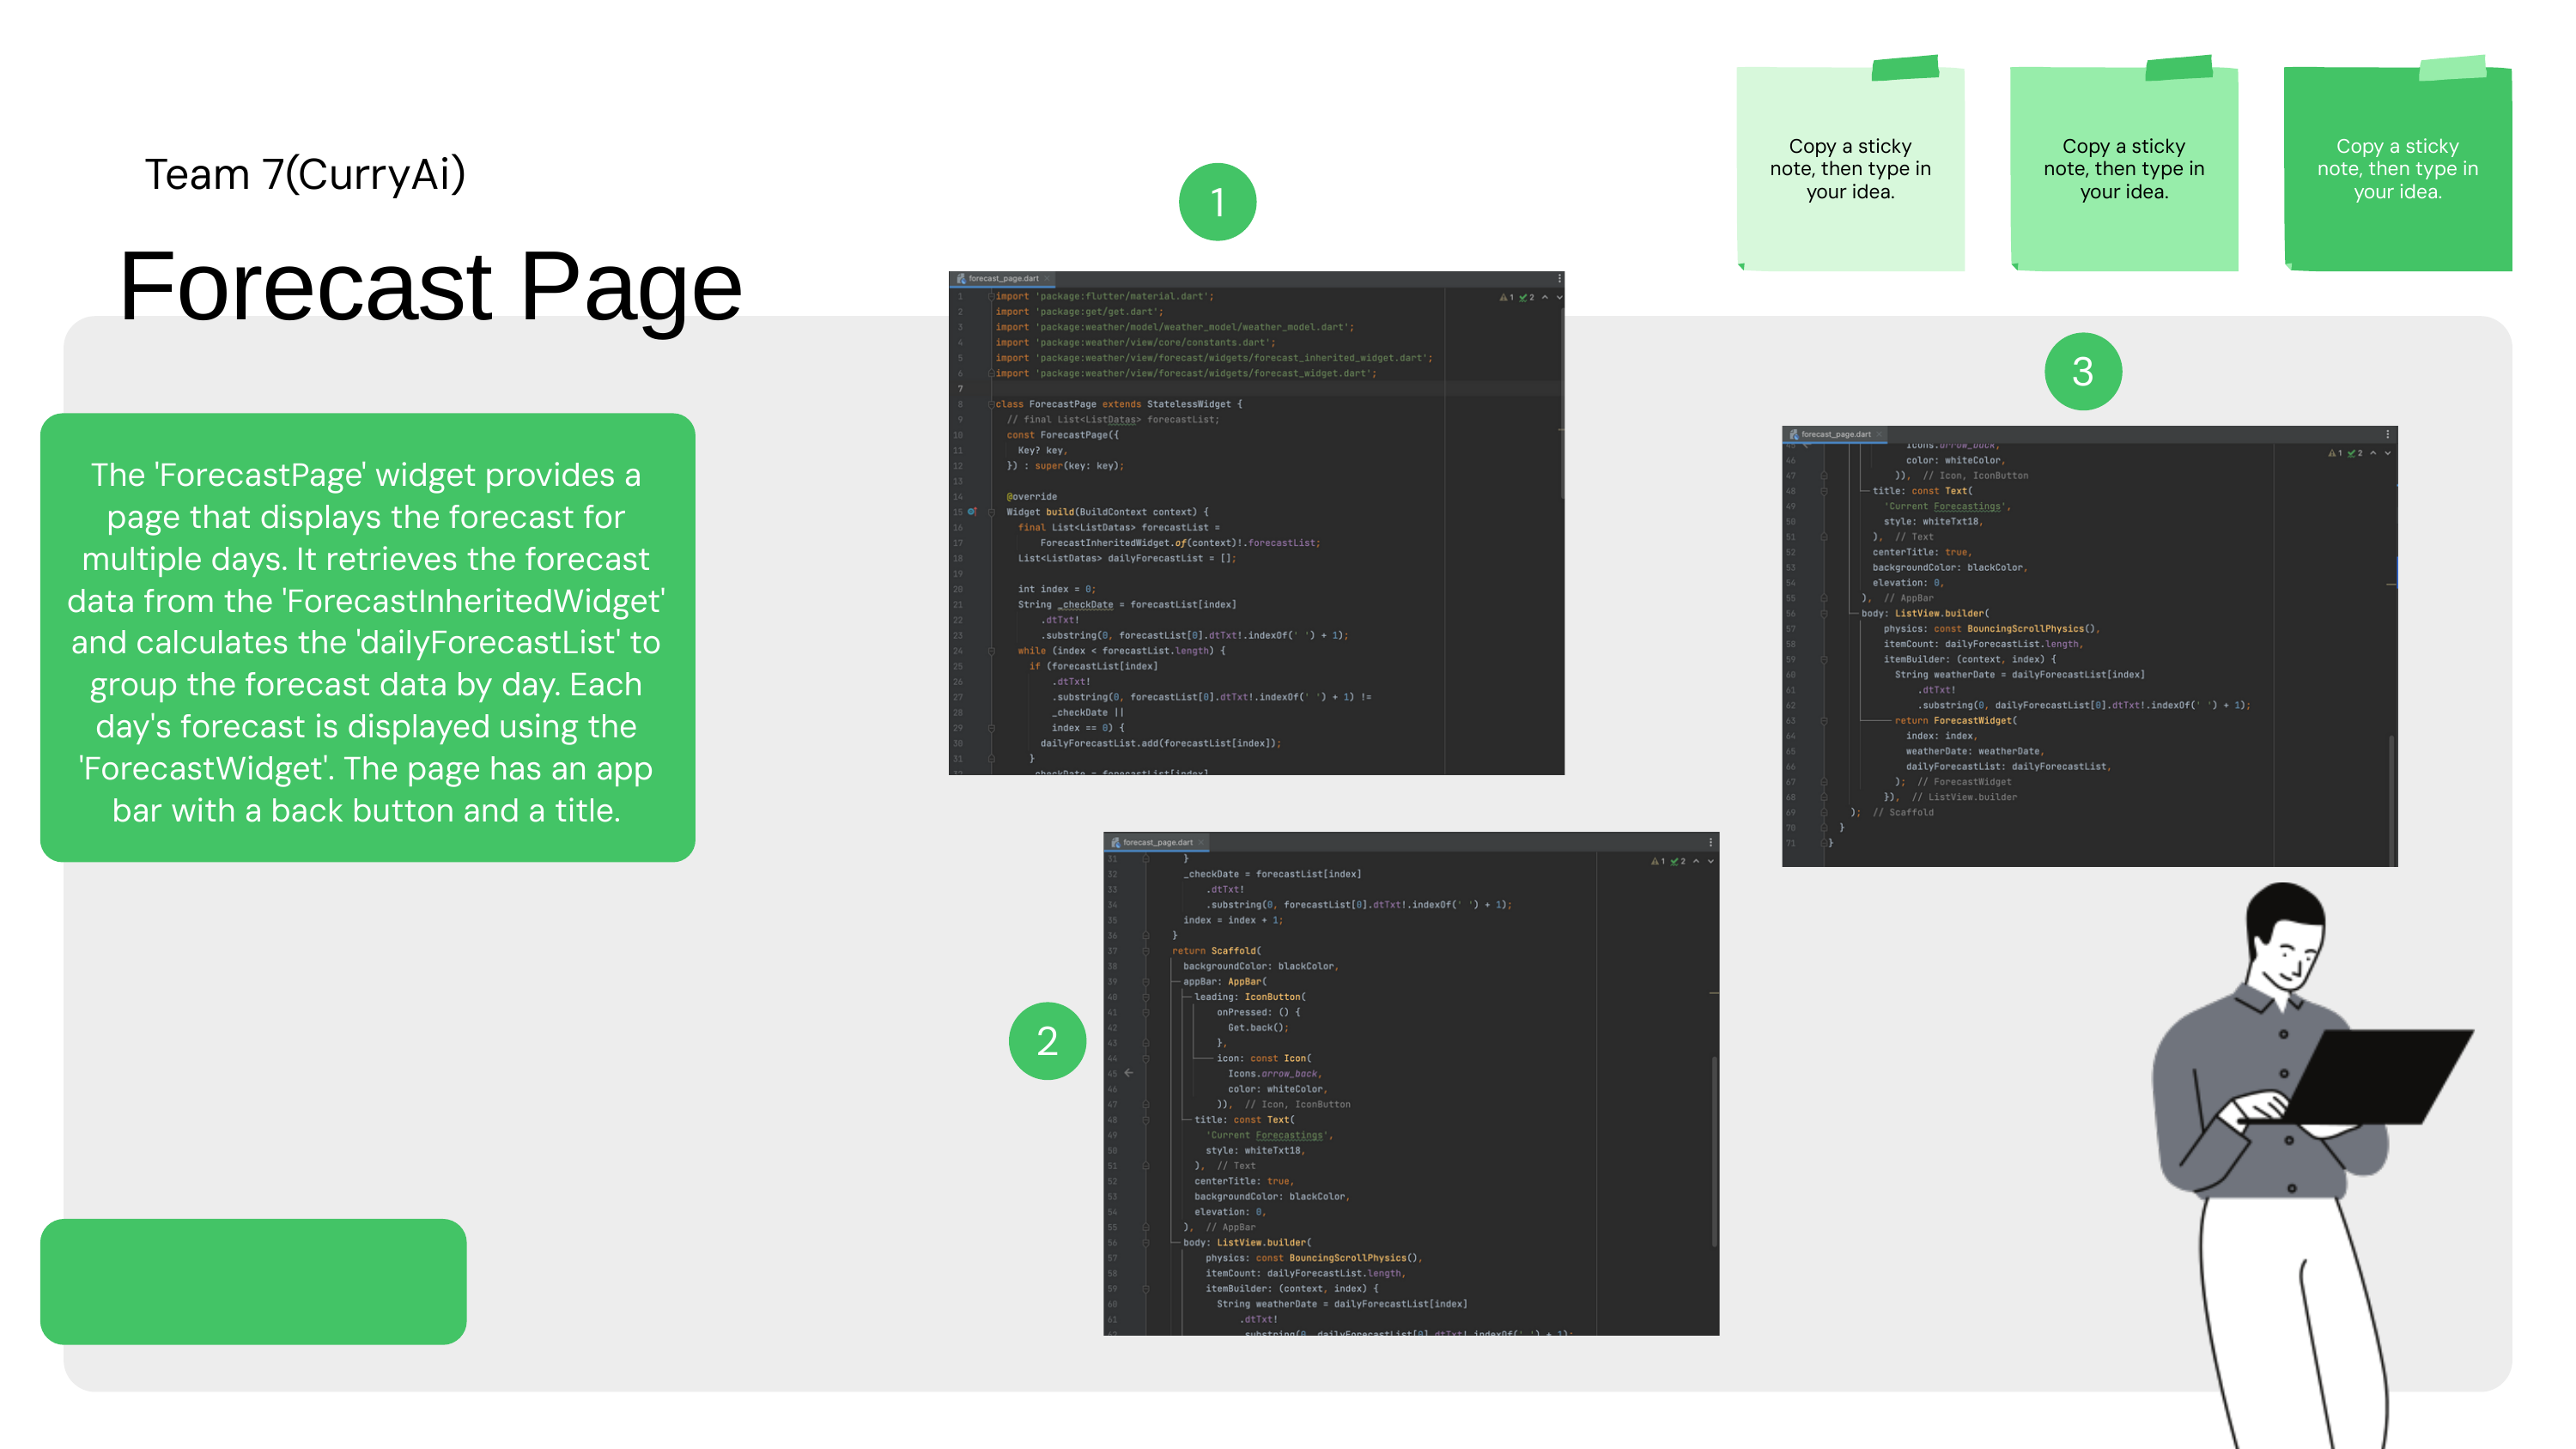

Copy a sticky note, then type in your idea.

Copy a sticky note, then type in your idea.

Copy a sticky note, then type in your idea.
Team 7(CurryAi)

1
Forecast Page

3

The 'ForecastPage' widget provides a page that displays the forecast for multiple days. It retrieves the forecast data from the 'ForecastInheritedWidget' and calculates the 'dailyForecastList' to group the forecast data by day. Each day's forecast is displayed using the 'ForecastWidget'. The page has an app bar with a back button and a title.

2